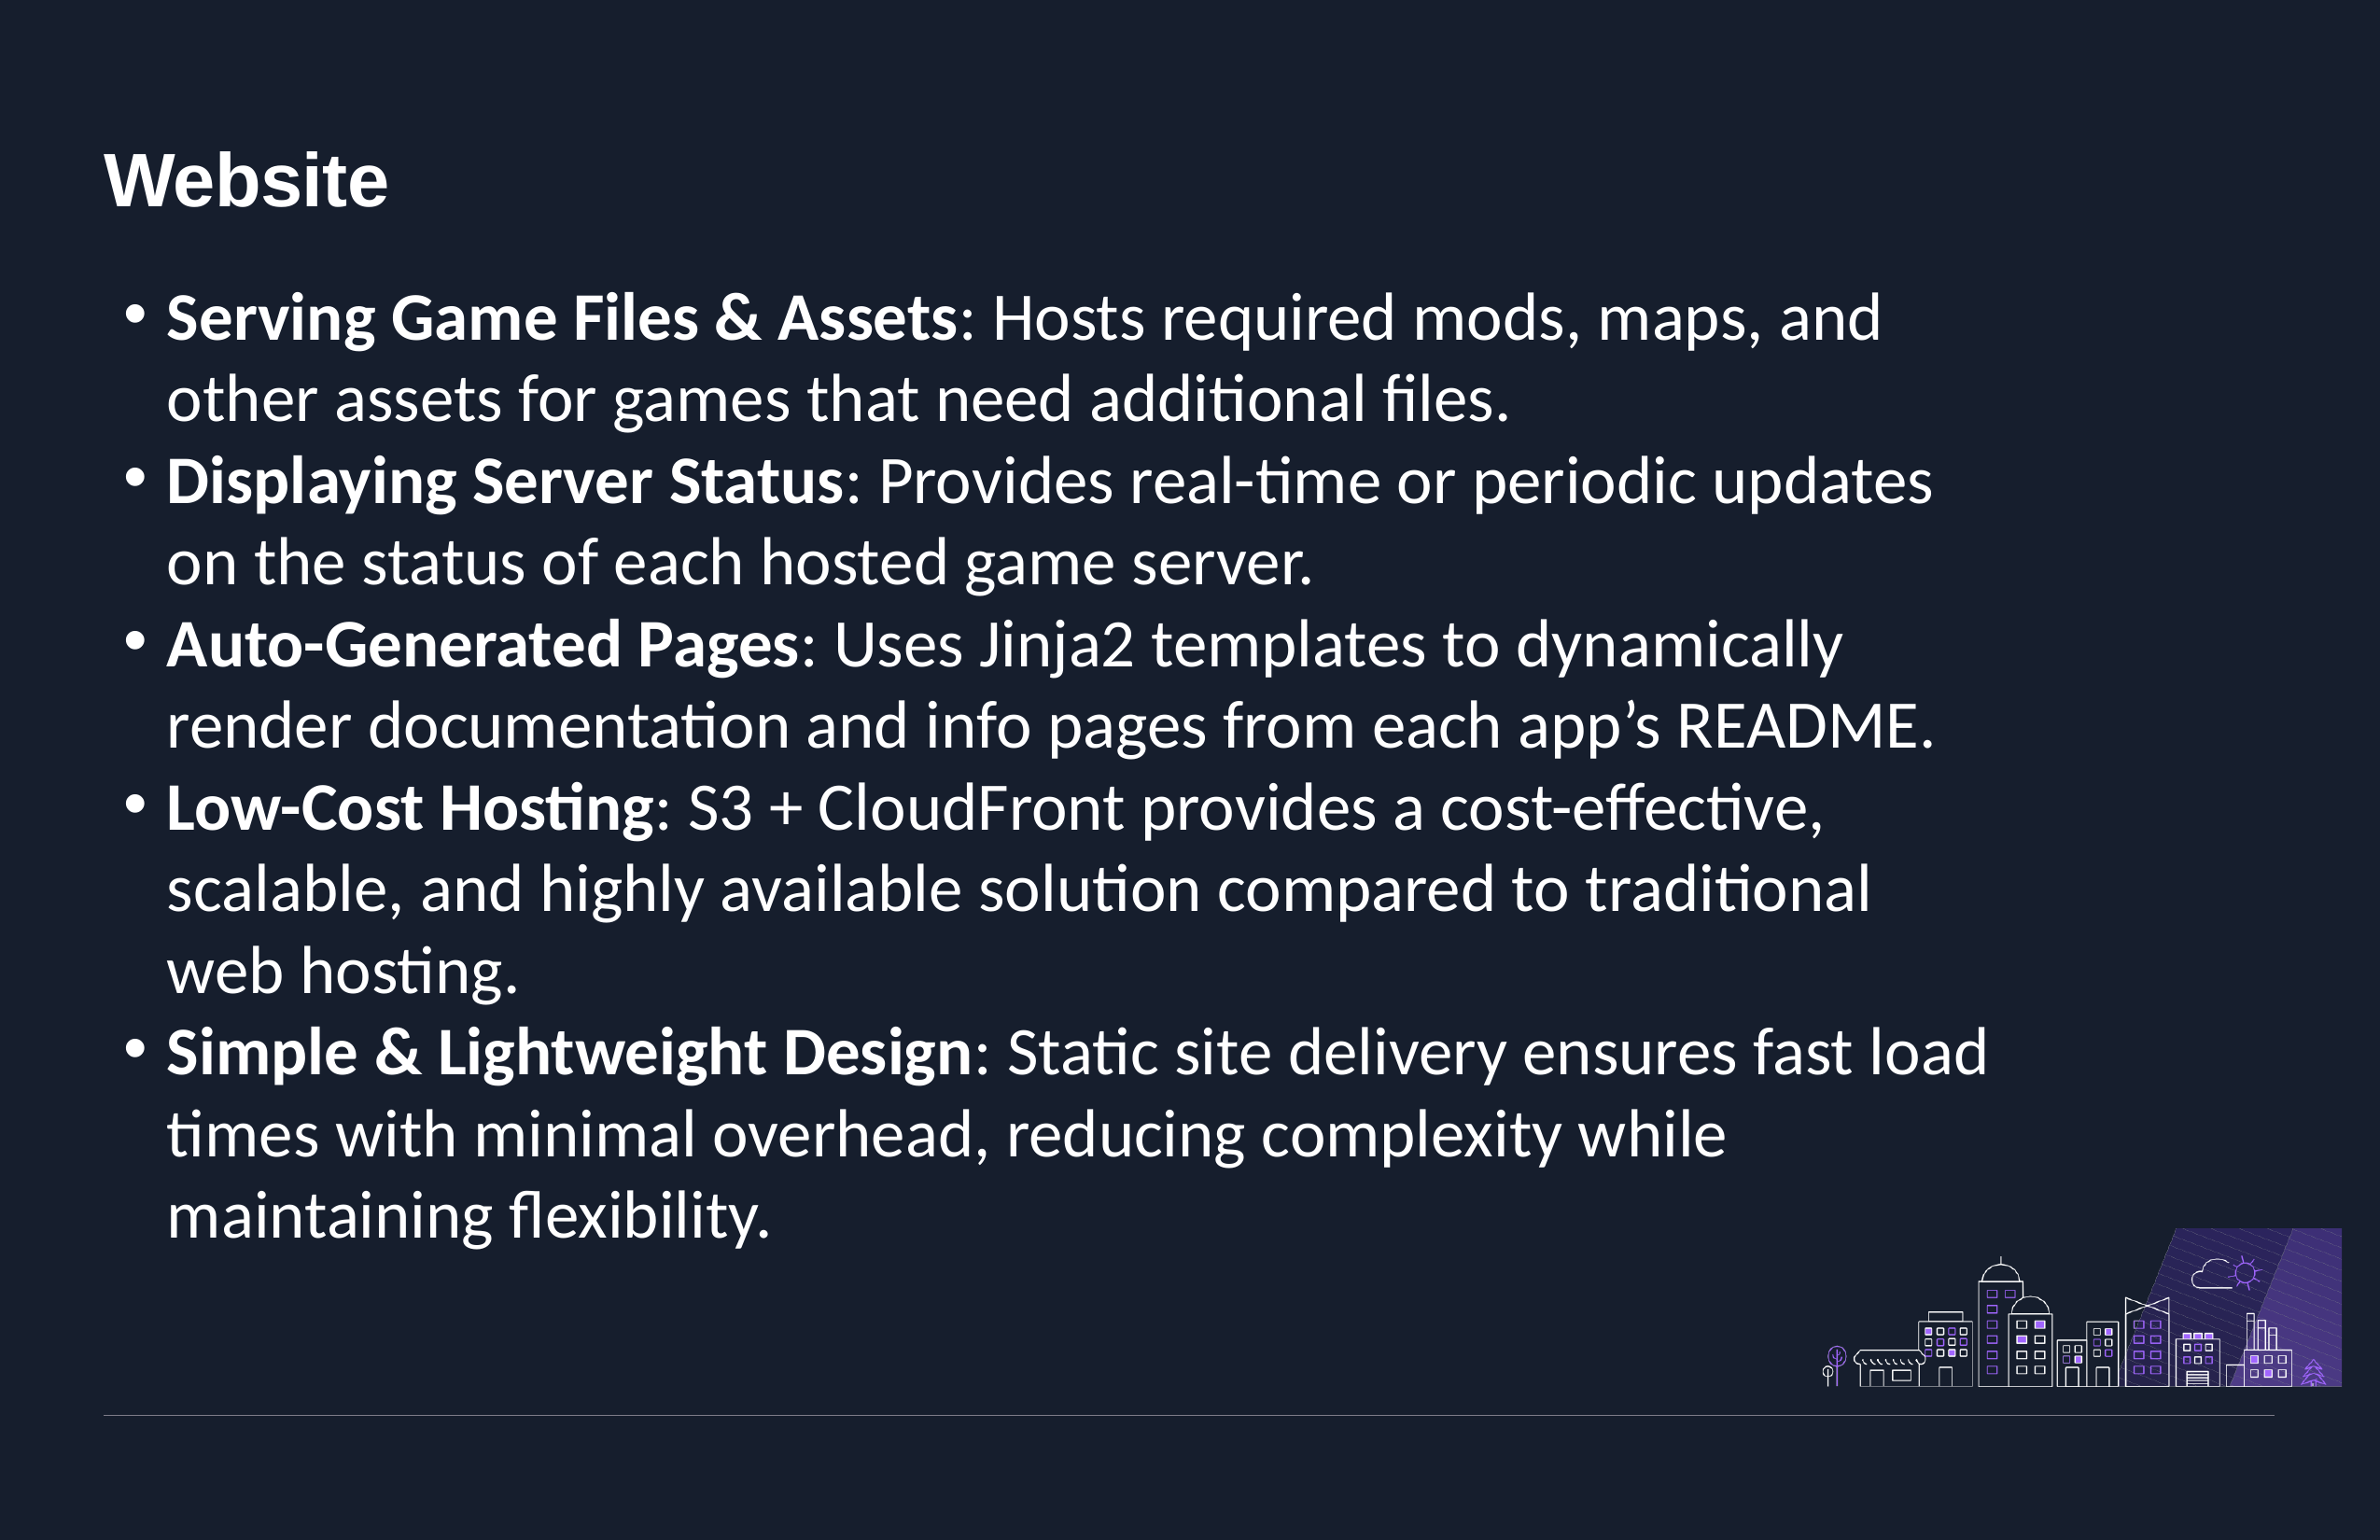

# Website
Serving Game Files & Assets: Hosts required mods, maps, and other assets for games that need additional files.
Displaying Server Status: Provides real-time or periodic updates on the status of each hosted game server.
Auto-Generated Pages: Uses Jinja2 templates to dynamically render documentation and info pages from each app’s README.
Low-Cost Hosting: S3 + CloudFront provides a cost-effective, scalable, and highly available solution compared to traditional web hosting.
Simple & Lightweight Design: Static site delivery ensures fast load times with minimal overhead, reducing complexity while maintaining flexibility.

AWS User Groups
9